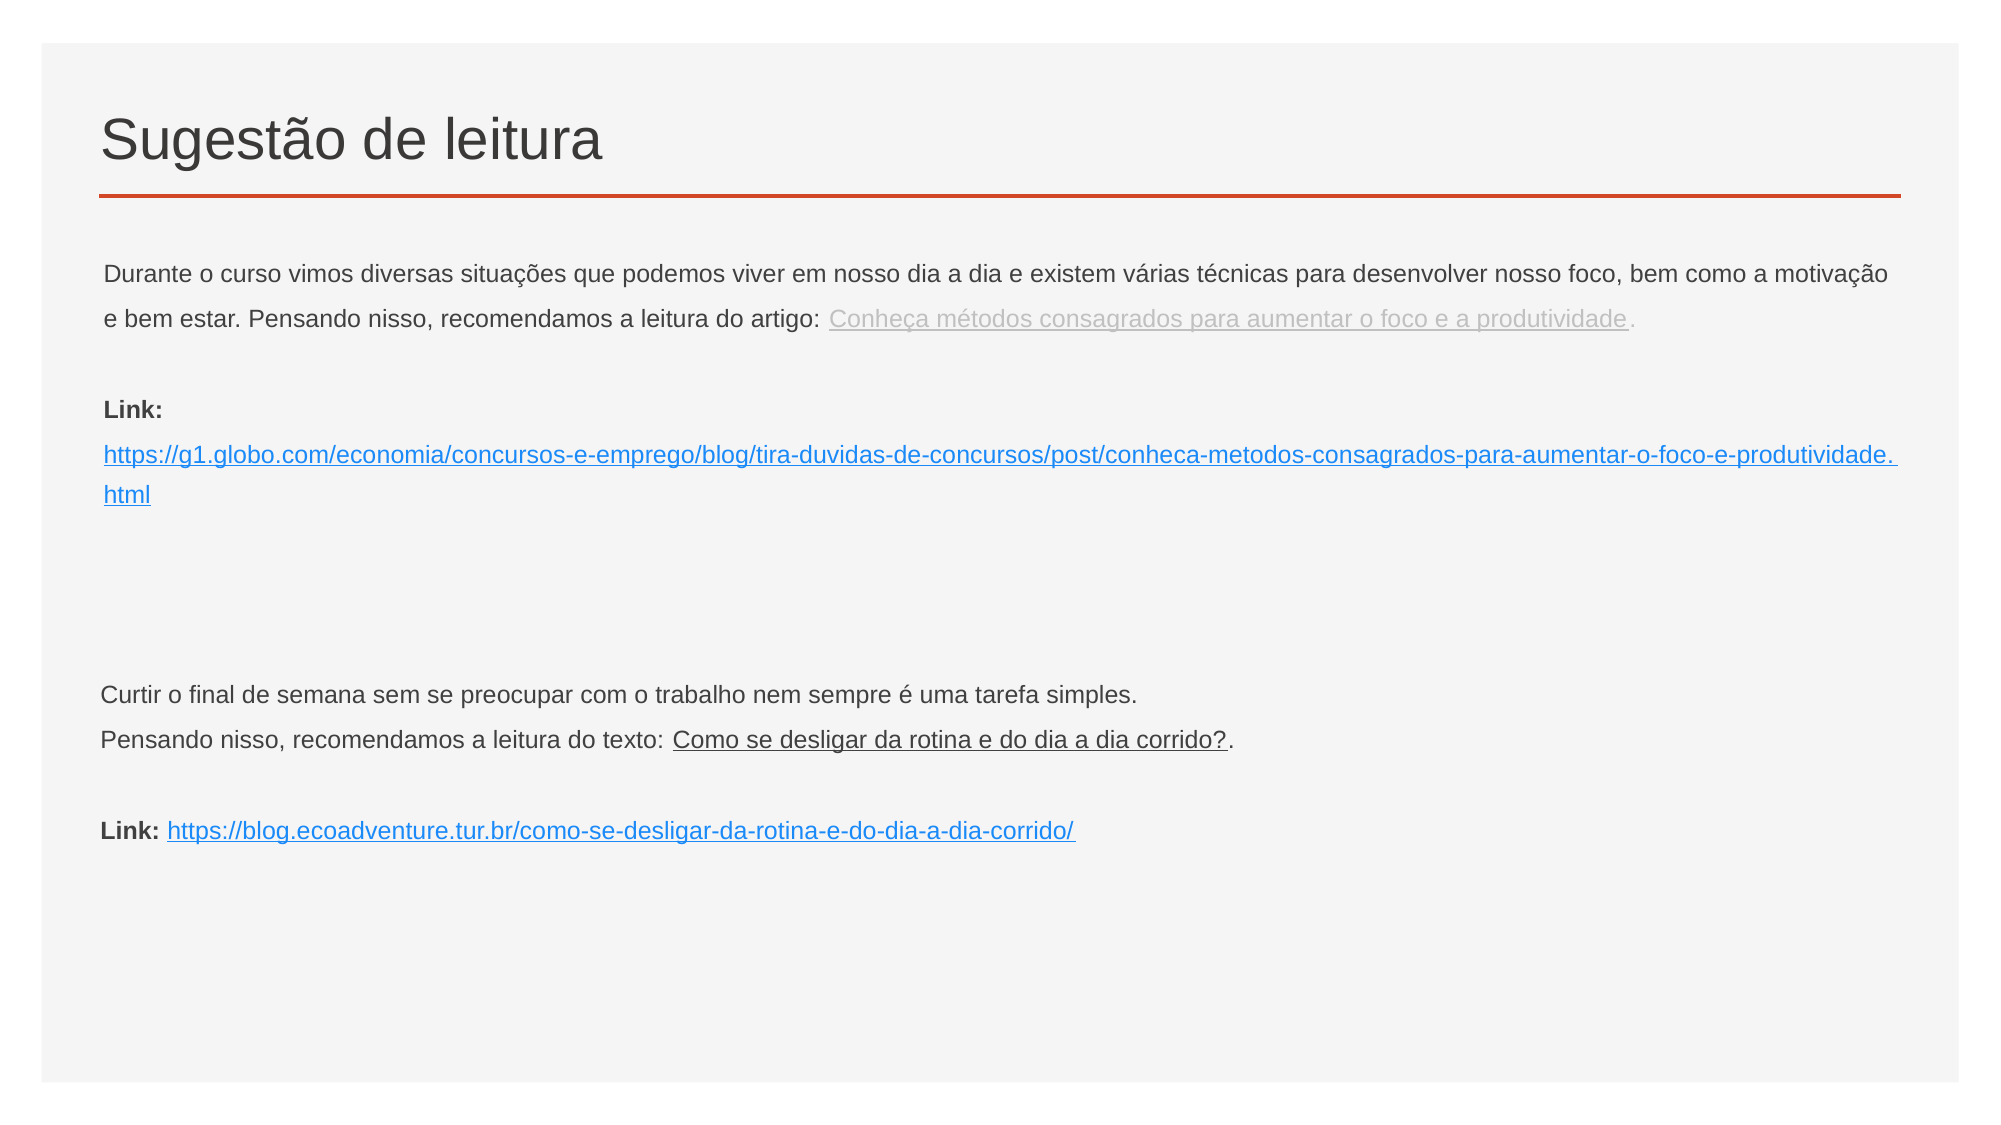

# Sugestão de leitura
Durante o curso vimos diversas situações que podemos viver em nosso dia a dia e existem várias técnicas para desenvolver nosso foco, bem como a motivação e bem estar. Pensando nisso, recomendamos a leitura do artigo: Conheça métodos consagrados para aumentar o foco e a produtividade.
Link: https://g1.globo.com/economia/concursos-e-emprego/blog/tira-duvidas-de-concursos/post/conheca-metodos-consagrados-para-aumentar-o-foco-e-produtividade.html

Curtir o final de semana sem se preocupar com o trabalho nem sempre é uma tarefa simples.
Pensando nisso, recomendamos a leitura do texto: Como se desligar da rotina e do dia a dia corrido?.
Link: https://blog.ecoadventure.tur.br/como-se-desligar-da-rotina-e-do-dia-a-dia-corrido/